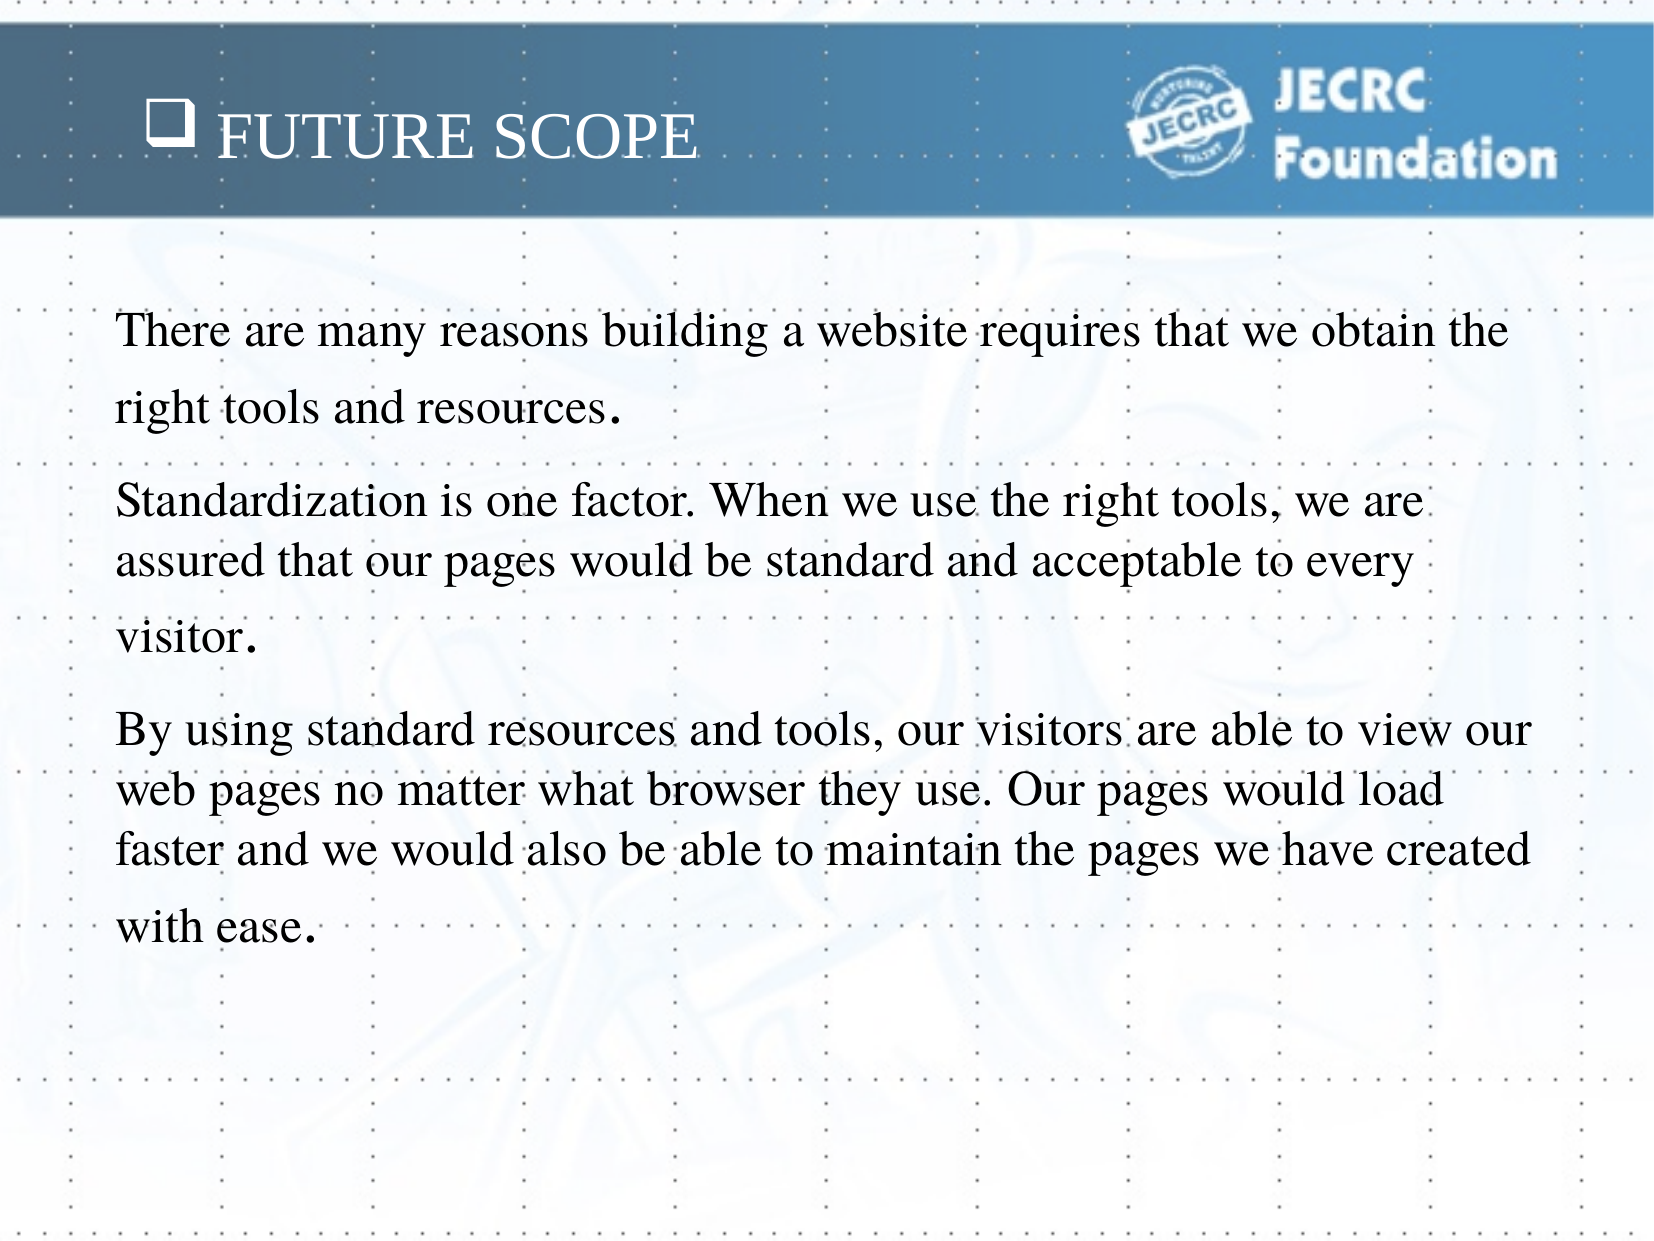

#
FUTURE SCOPE

There are many reasons building a website requires that we obtain the right tools and resources.
Standardization is one factor. When we use the right tools, we are assured that our pages would be standard and acceptable to every visitor.
By using standard resources and tools, our visitors are able to view our web pages no matter what browser they use. Our pages would load faster and we would also be able to maintain the pages we have created with ease.